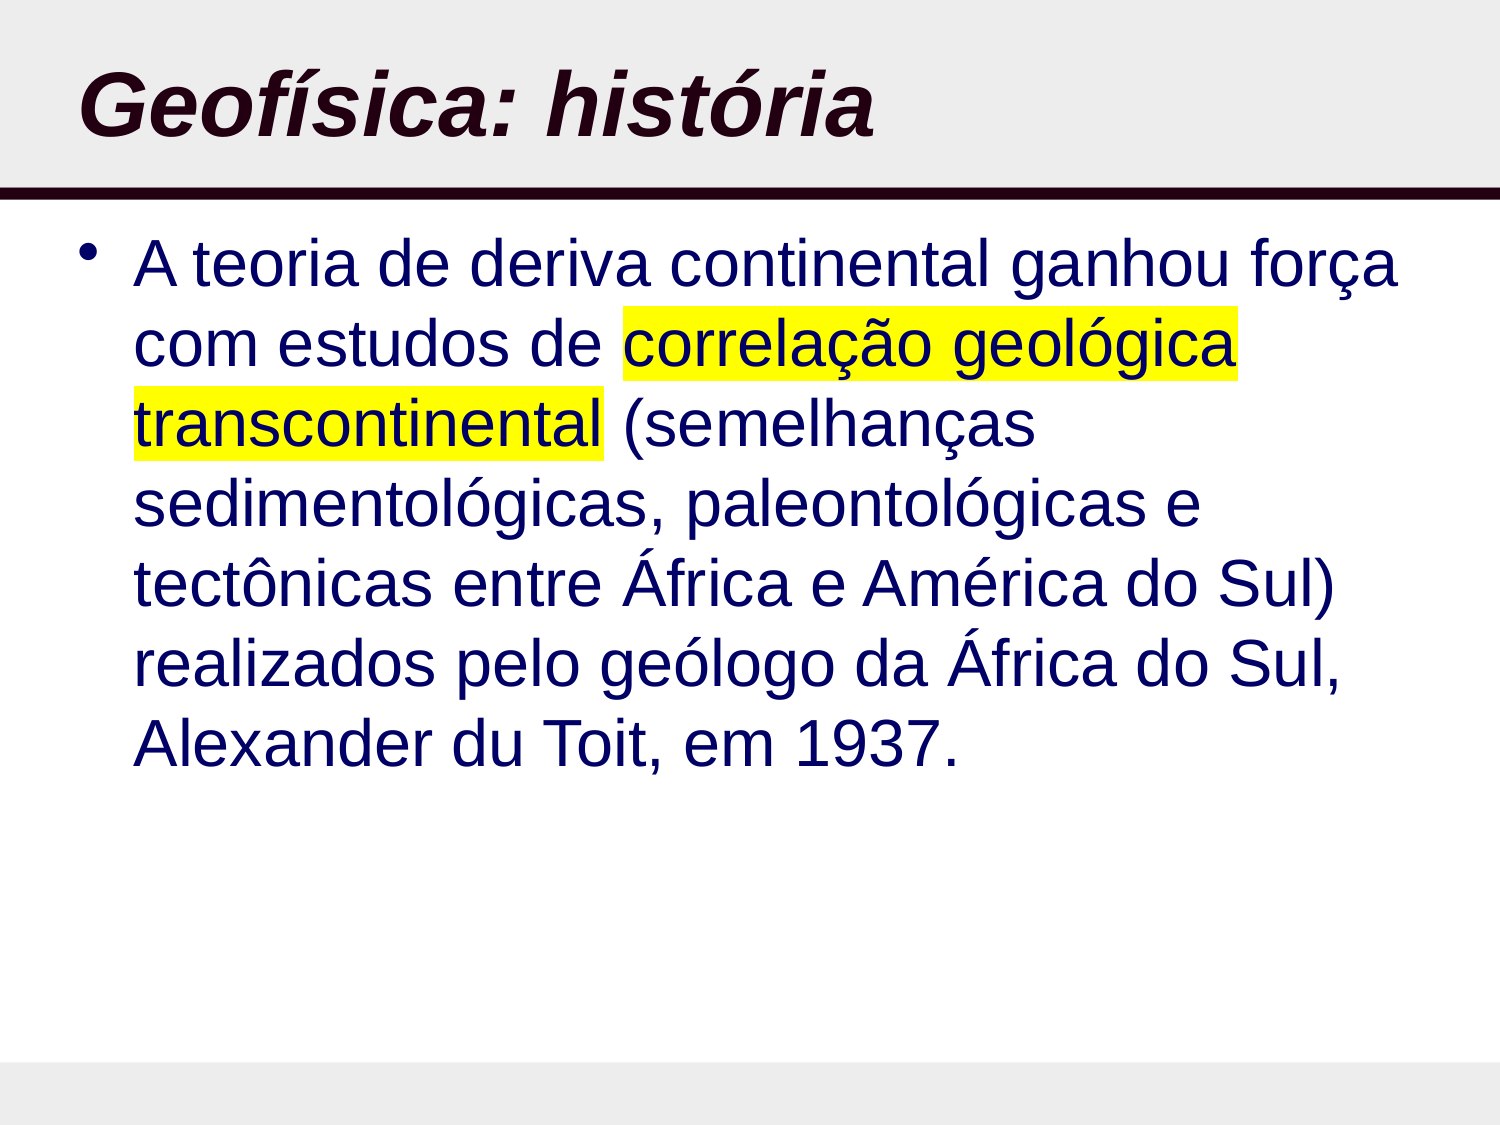

# Geofísica: história
A teoria de deriva continental ganhou força com estudos de correlação geológica transcontinental (semelhanças sedimentológicas, paleontológicas e tectônicas entre África e América do Sul) realizados pelo geólogo da África do Sul, Alexander du Toit, em 1937.